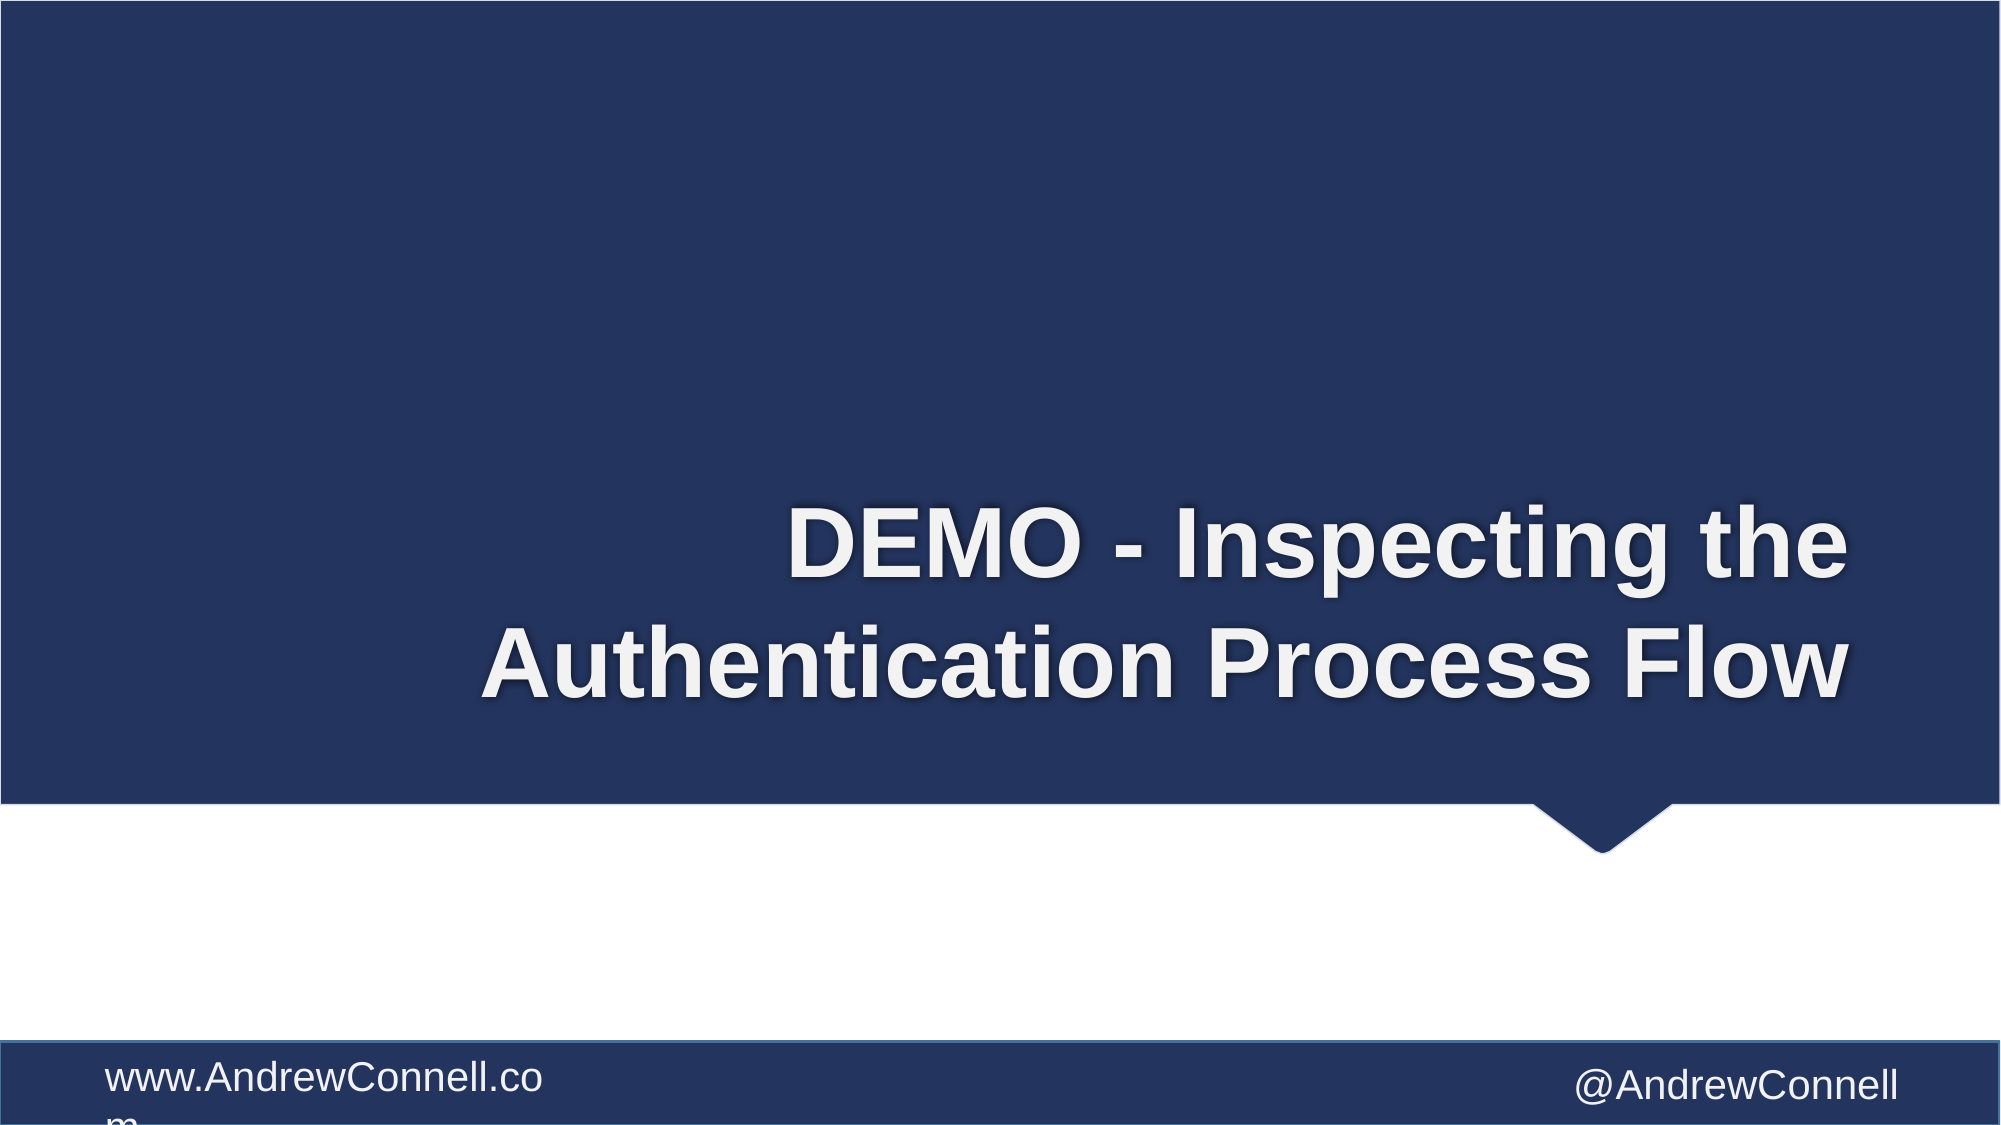

# DEMO - Inspecting the Authentication Process Flow